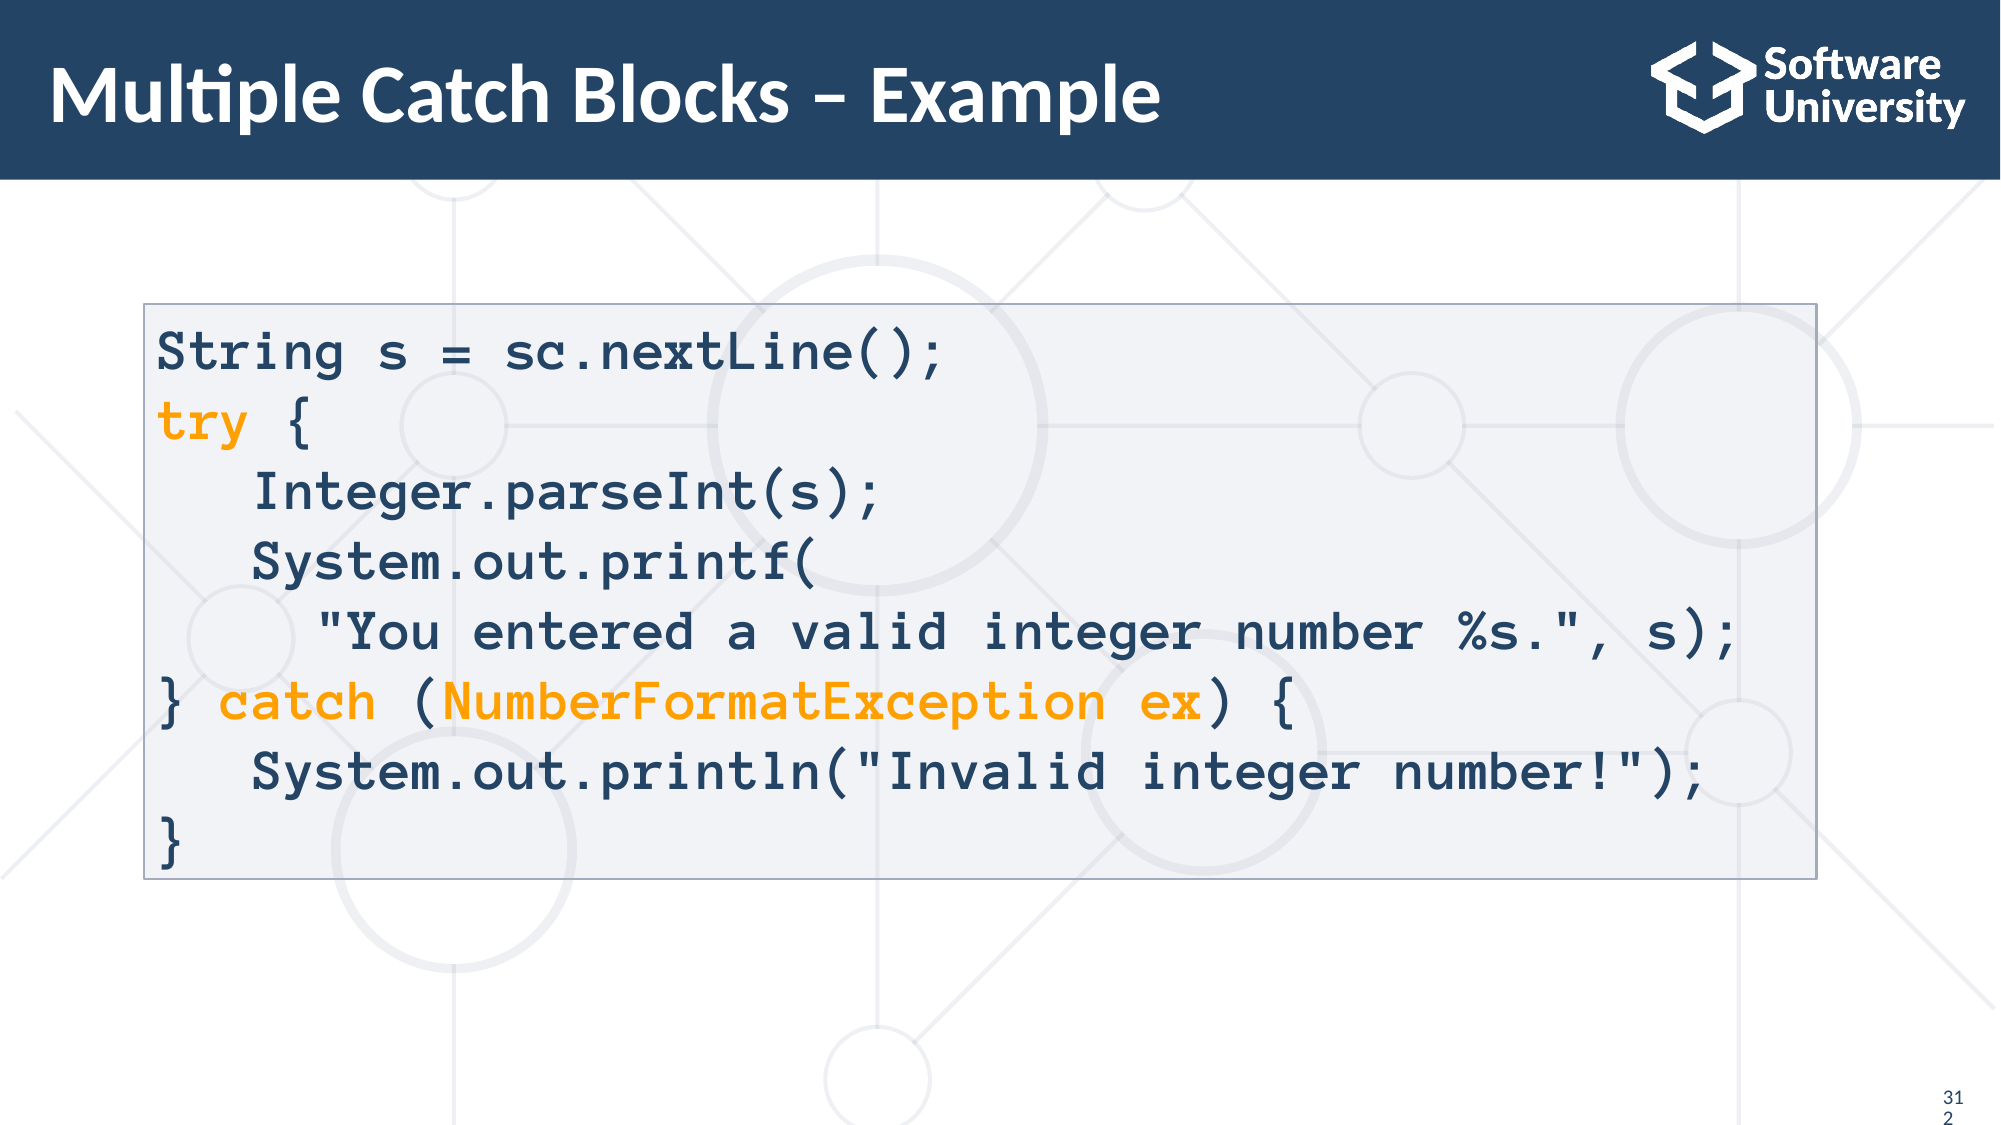

# Multiple Catch Blocks – Example
String s = sc.nextLine();
try {
   Integer.parseInt(s);
   System.out.printf(
     "You entered a valid integer number %s.", s);
} catch (NumberFormatException ex) {
   System.out.println("Invalid integer number!");
}
312